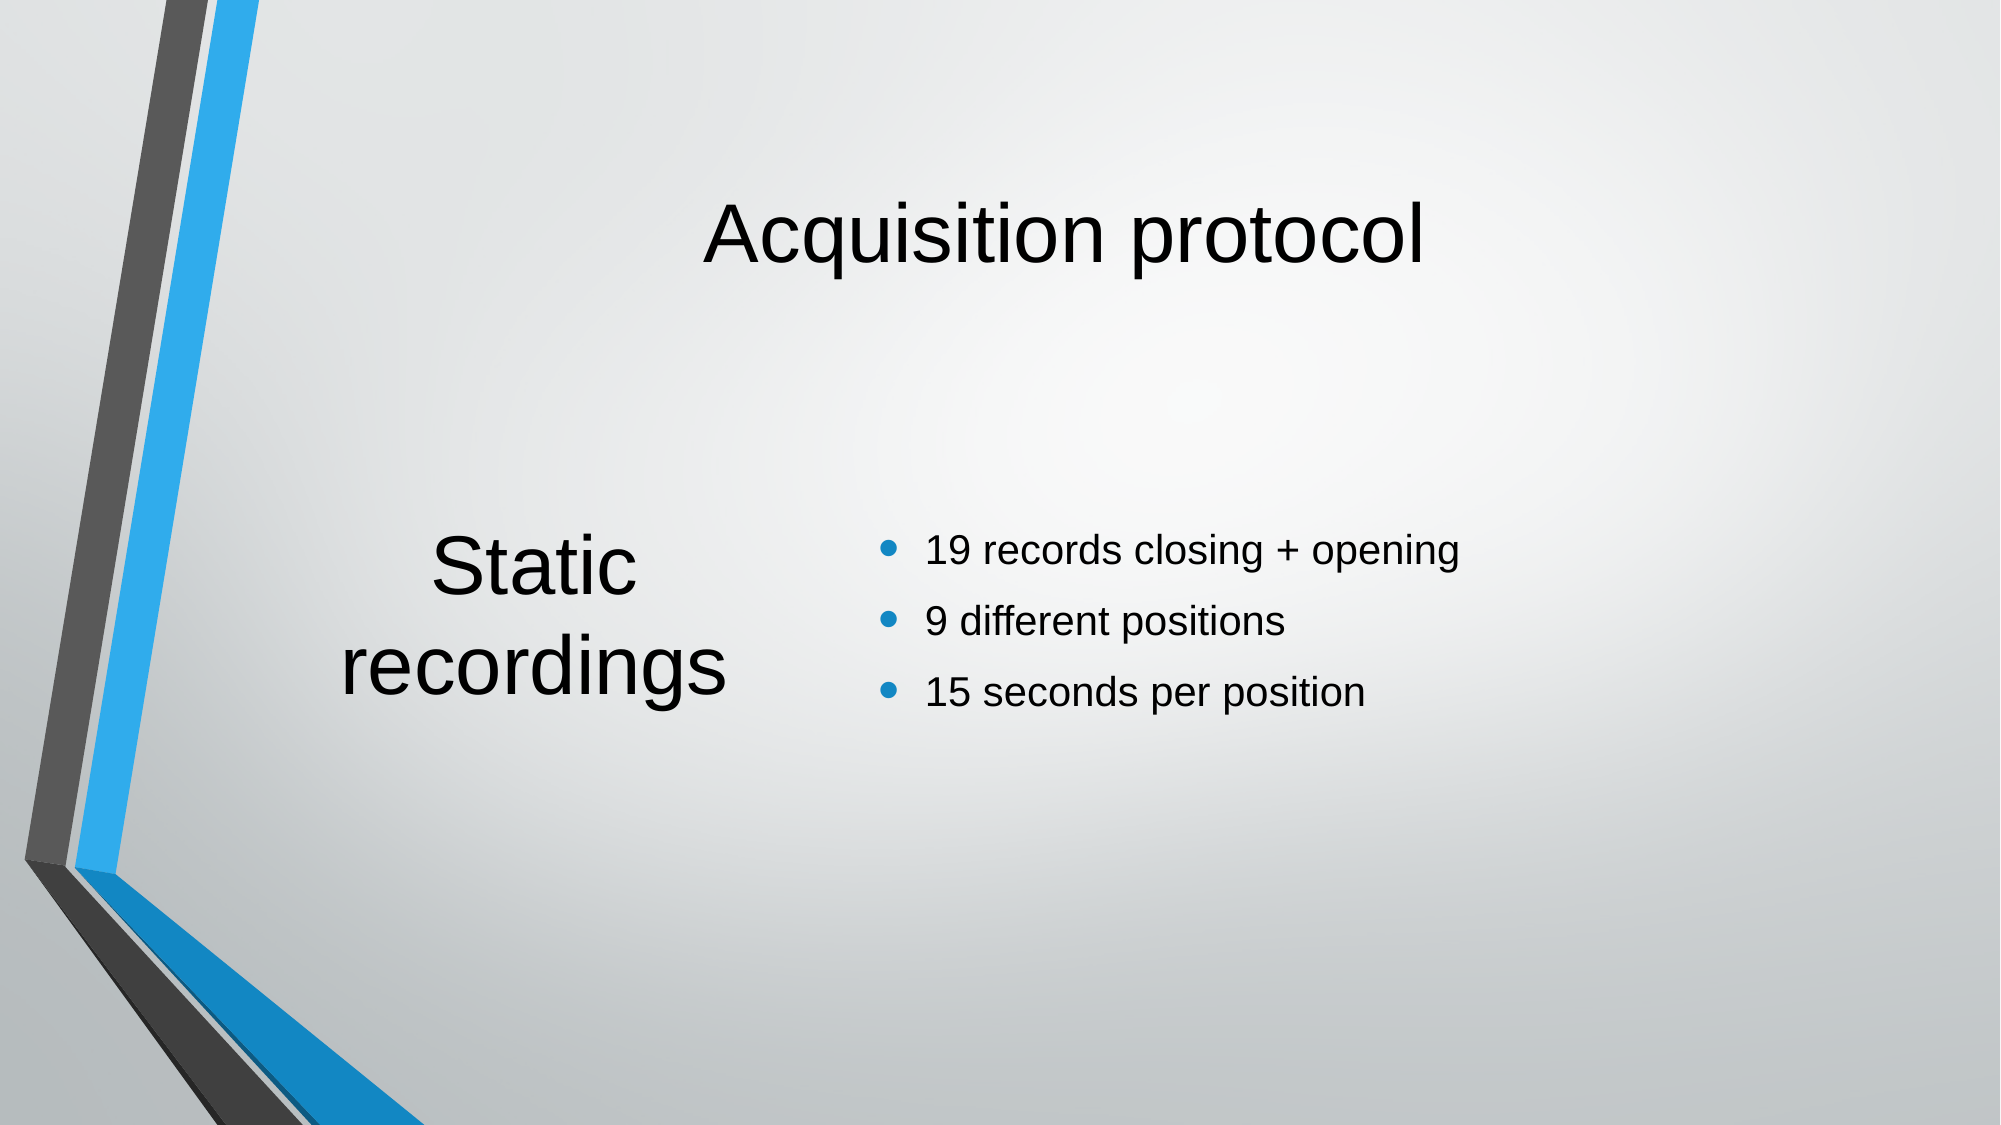

Acquisition protocol
19 records closing + opening
9 different positions
15 seconds per position
# Static recordings